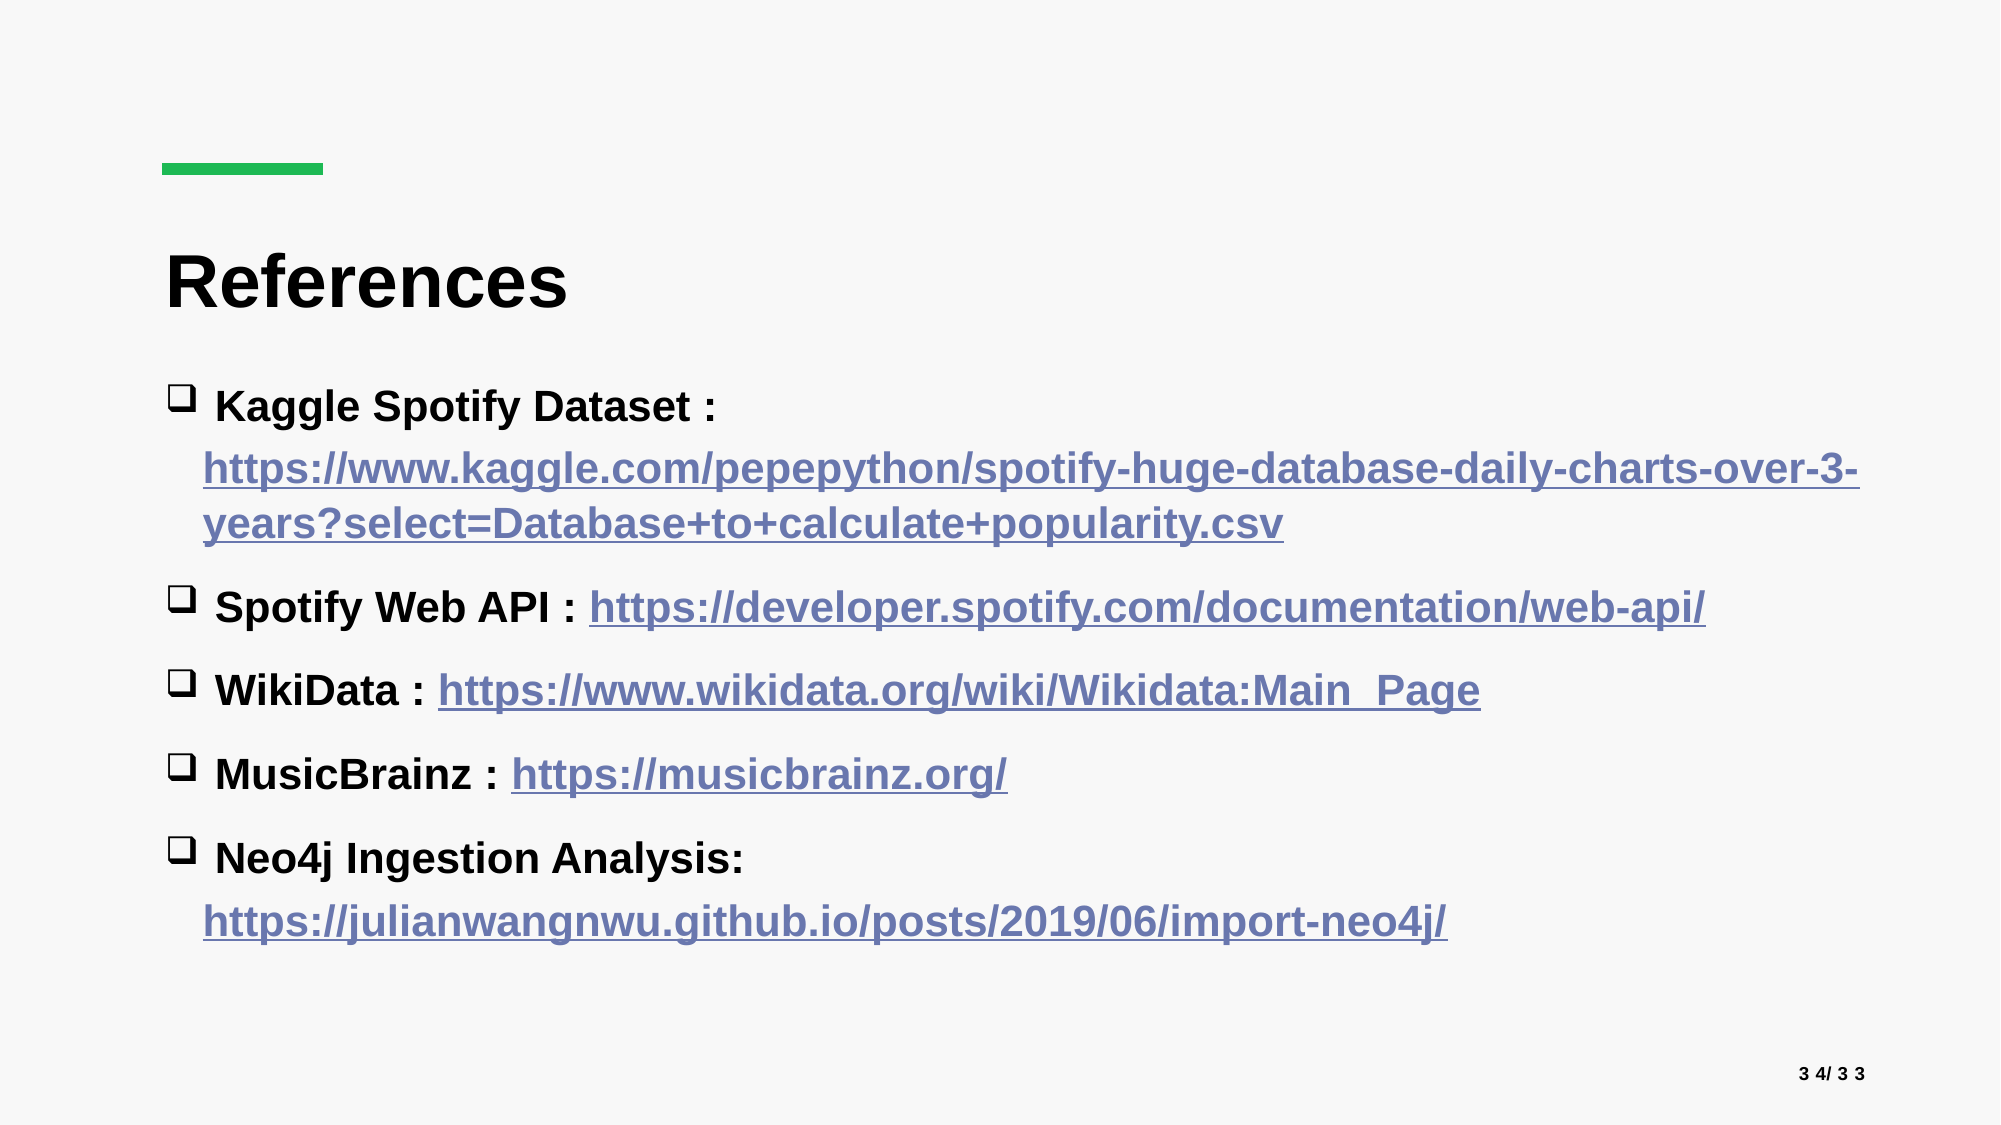

# References
 Kaggle Spotify Dataset : https://www.kaggle.com/pepepython/spotify-huge-database-daily-charts-over-3-years?select=Database+to+calculate+popularity.csv
 Spotify Web API : https://developer.spotify.com/documentation/web-api/
 WikiData : https://www.wikidata.org/wiki/Wikidata:Main_Page
 MusicBrainz : https://musicbrainz.org/
 Neo4j Ingestion Analysis: https://julianwangnwu.github.io/posts/2019/06/import-neo4j/

34/33